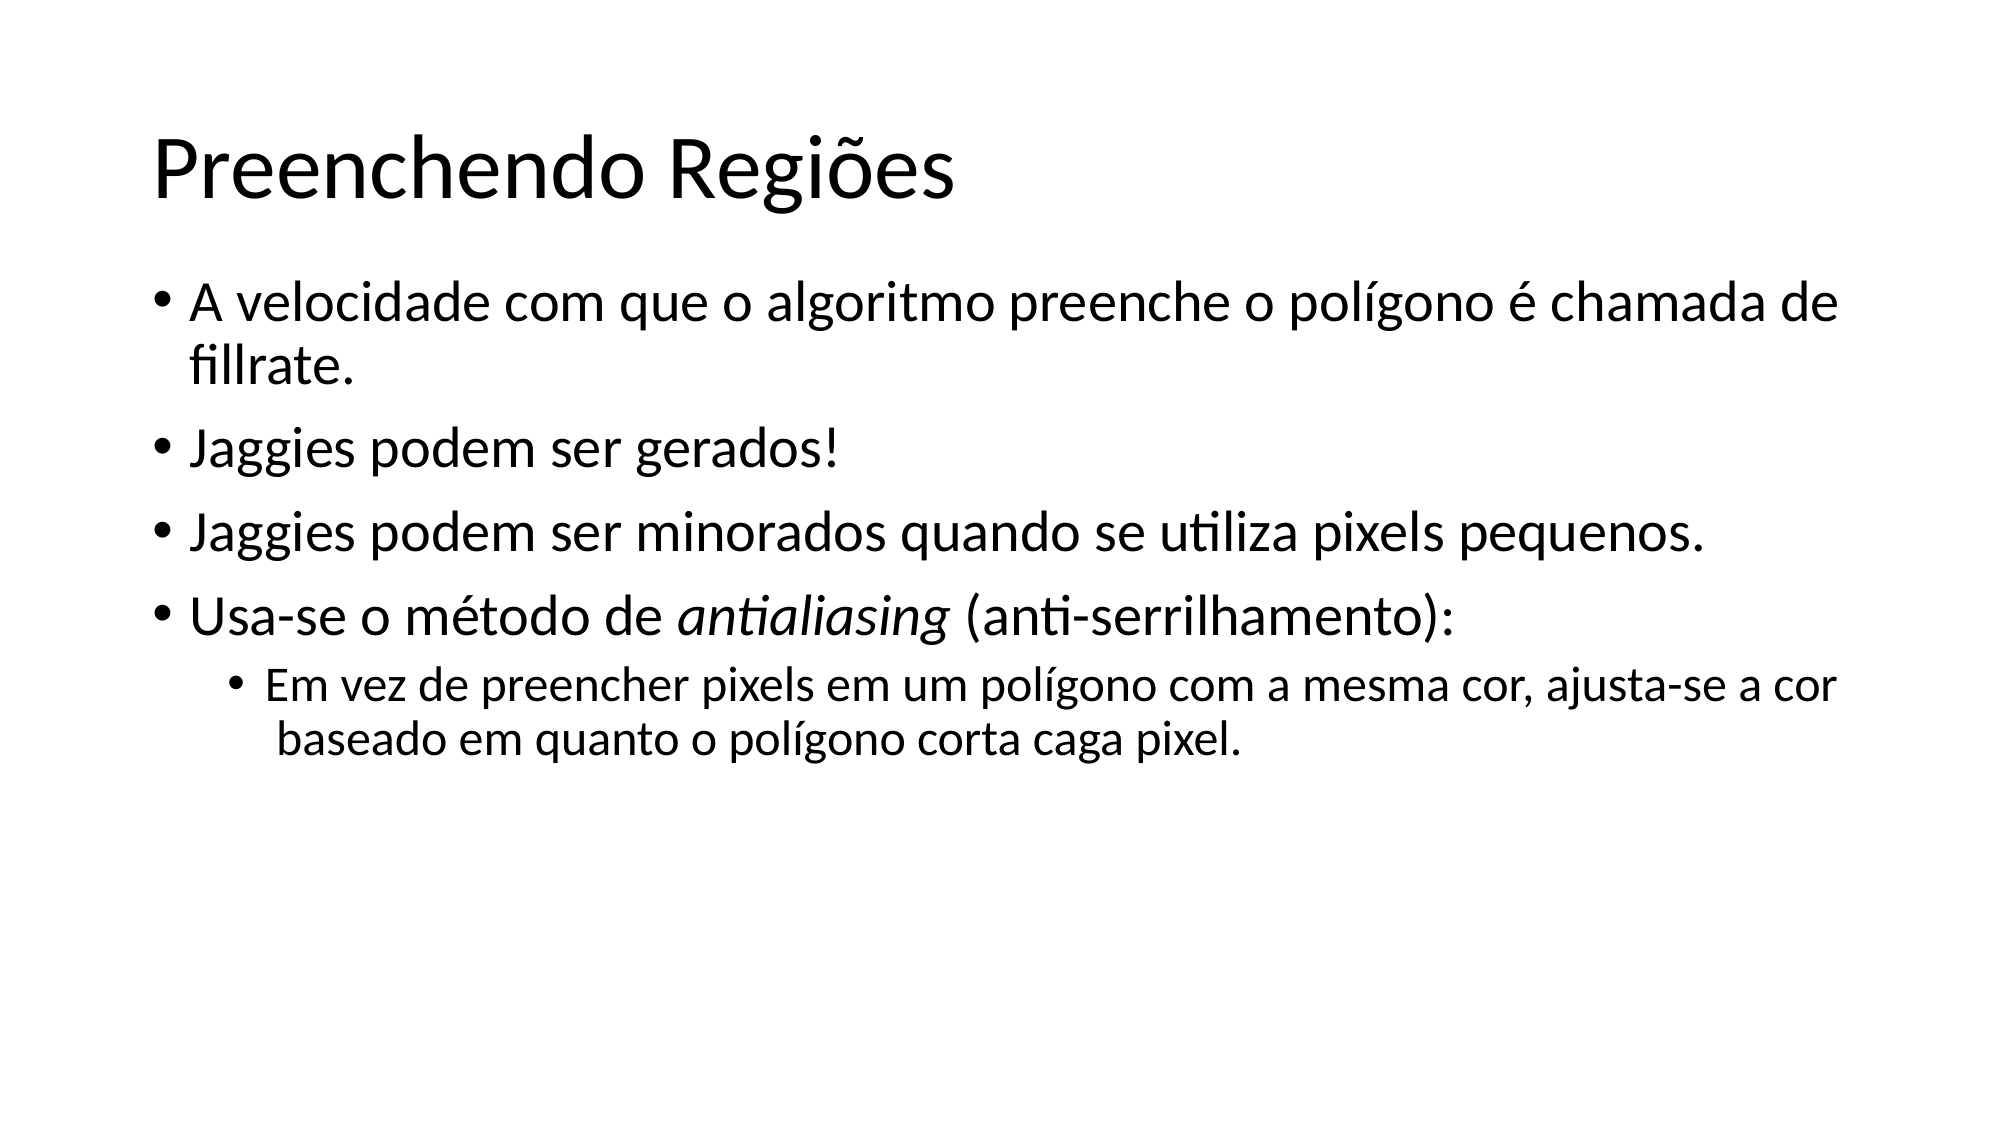

# Preenchendo Regiões
A velocidade com que o algoritmo preenche o polígono é chamada de fillrate.
Jaggies podem ser gerados!
Jaggies podem ser minorados quando se utiliza pixels pequenos.
Usa-se o método de antialiasing (anti-serrilhamento):
Em vez de preencher pixels em um polígono com a mesma cor, ajusta-se a cor  baseado em quanto o polígono corta caga pixel.